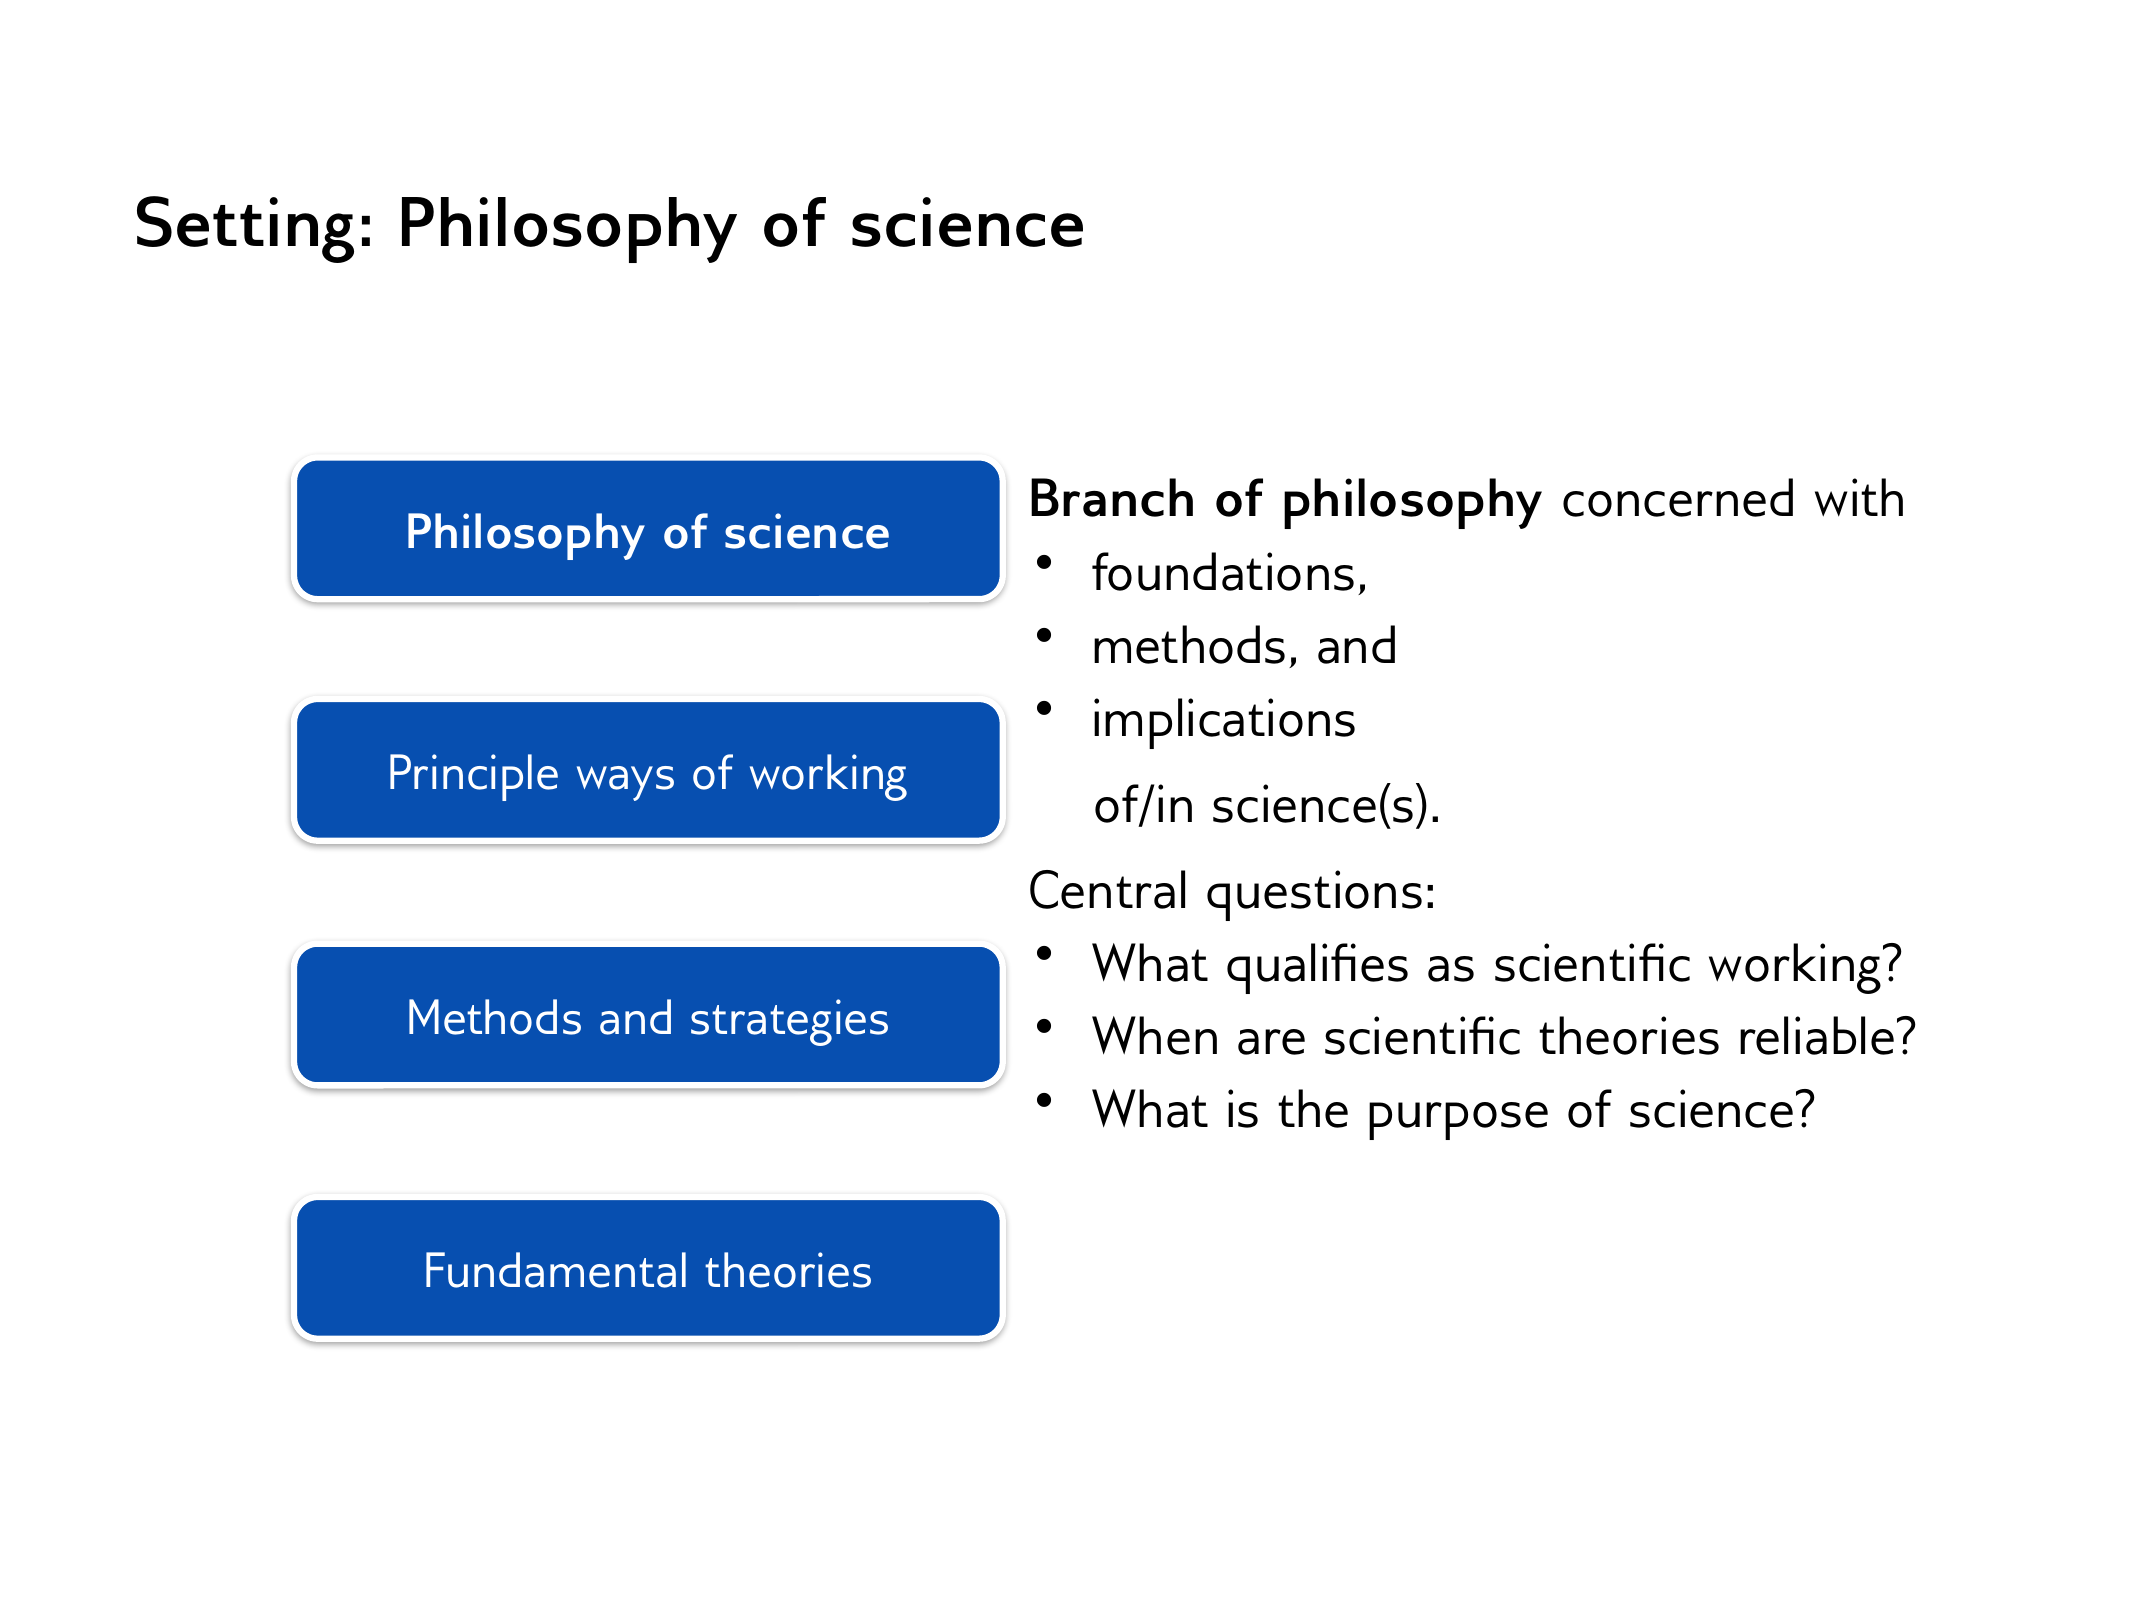

# Setting: Philosophy of science
Branch of philosophy concerned with
foundations,
methods, and
implications
    of/in science(s).
Central questions:
What qualifies as scientific working?
When are scientific theories reliable?
What is the purpose of science?

Philosophy of science

Principle ways of working

Methods and strategies

Fundamental theories